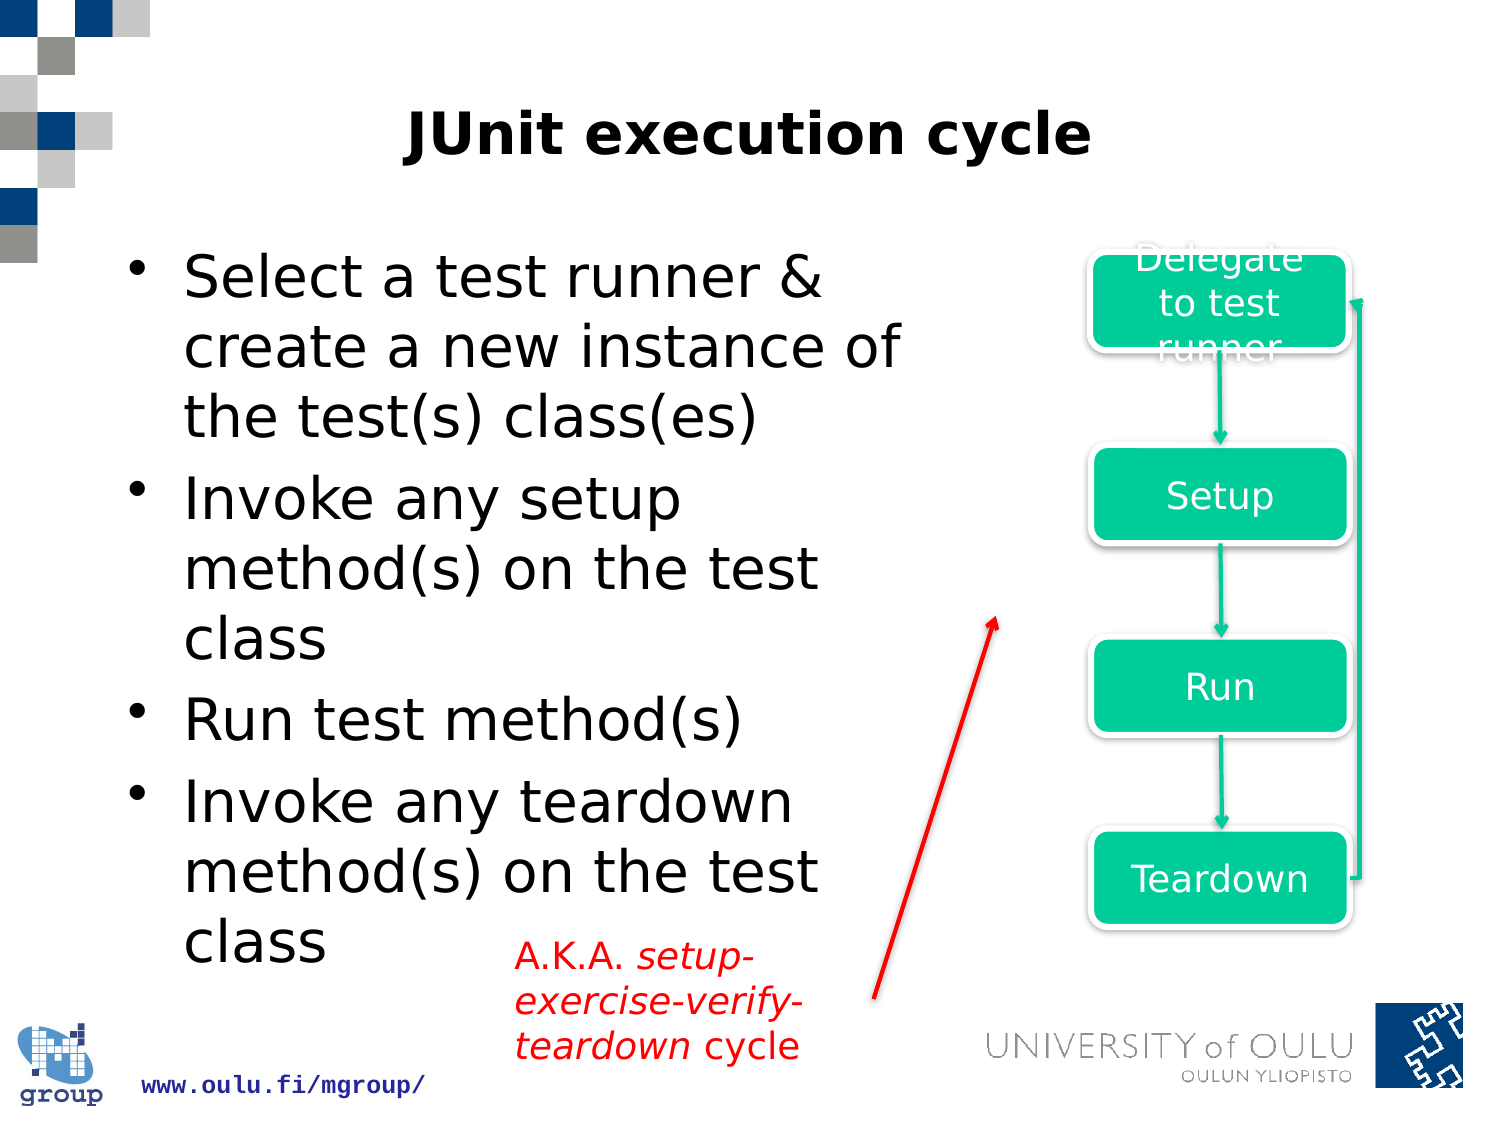

# JUnit execution cycle
Select a test runner & create a new instance of the test(s) class(es)
Invoke any setup method(s) on the test class
Run test method(s)
Invoke any teardown method(s) on the test class

Delegate to test runner
Setup
Run
Teardown
A.K.A. setup-exercise-verify-teardown cycle